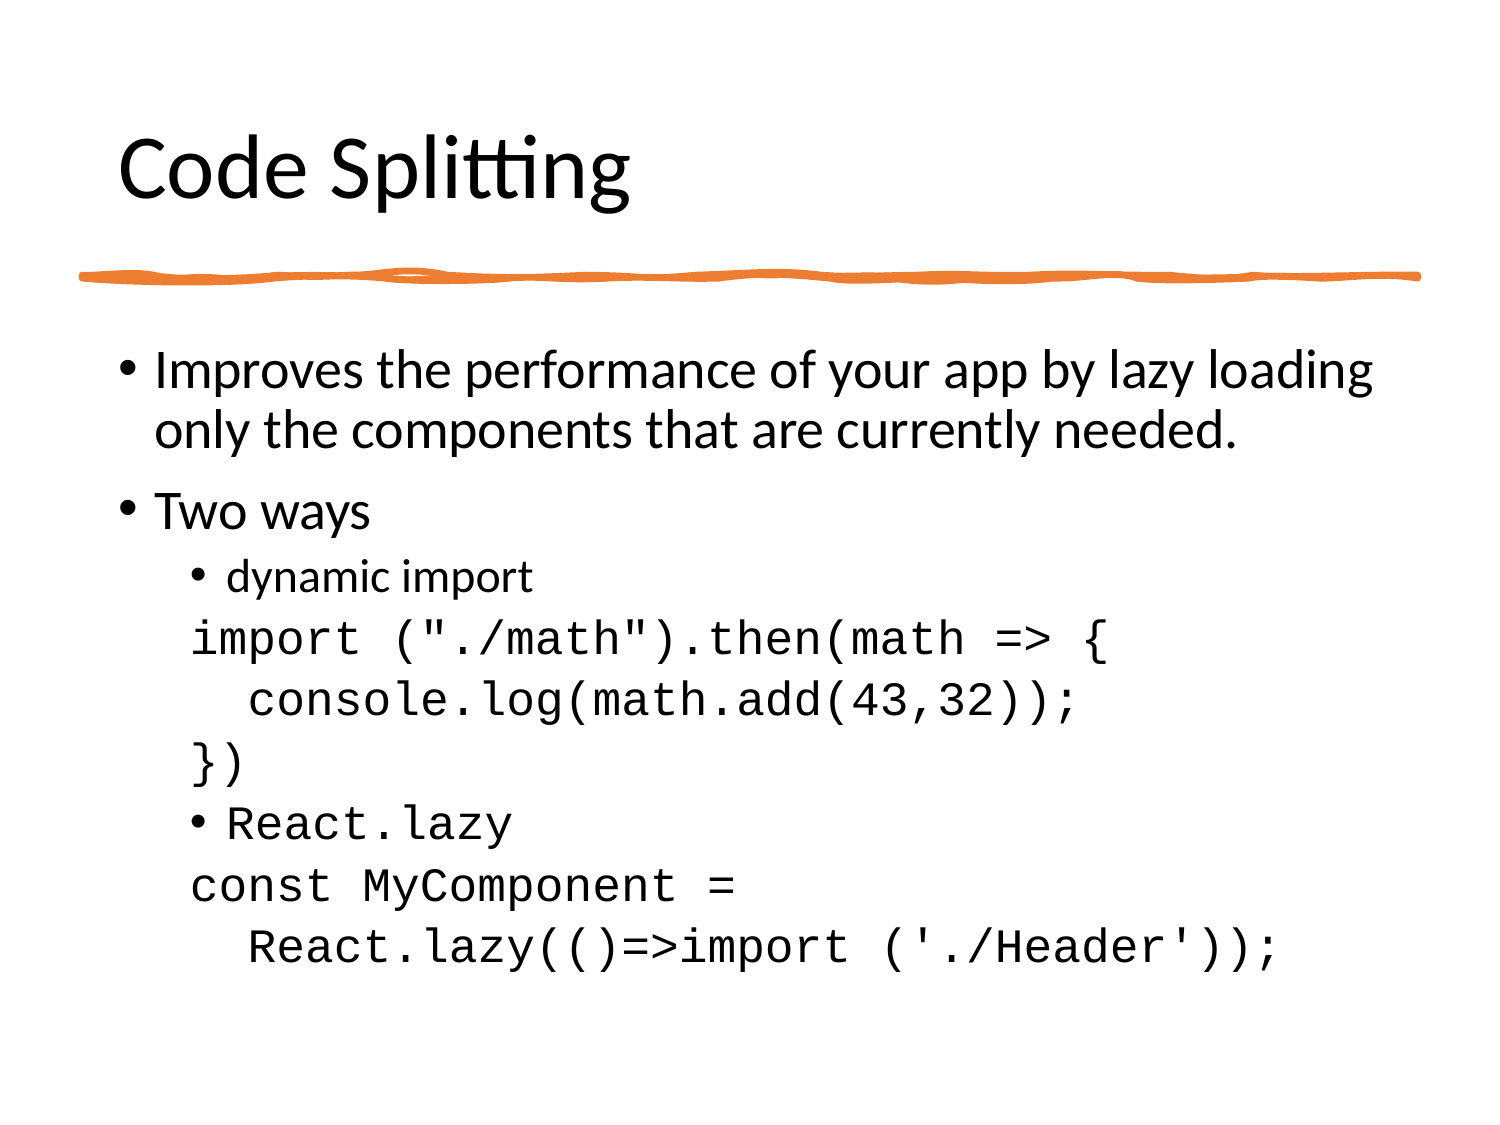

# Code Splitting
Improves the performance of your app by lazy loading only the components that are currently needed.
Two ways
dynamic import
import ("./math").then(math => {
  console.log(math.add(43,32));
})
React.lazy
const MyComponent =
  React.lazy(()=>import ('./Header'));